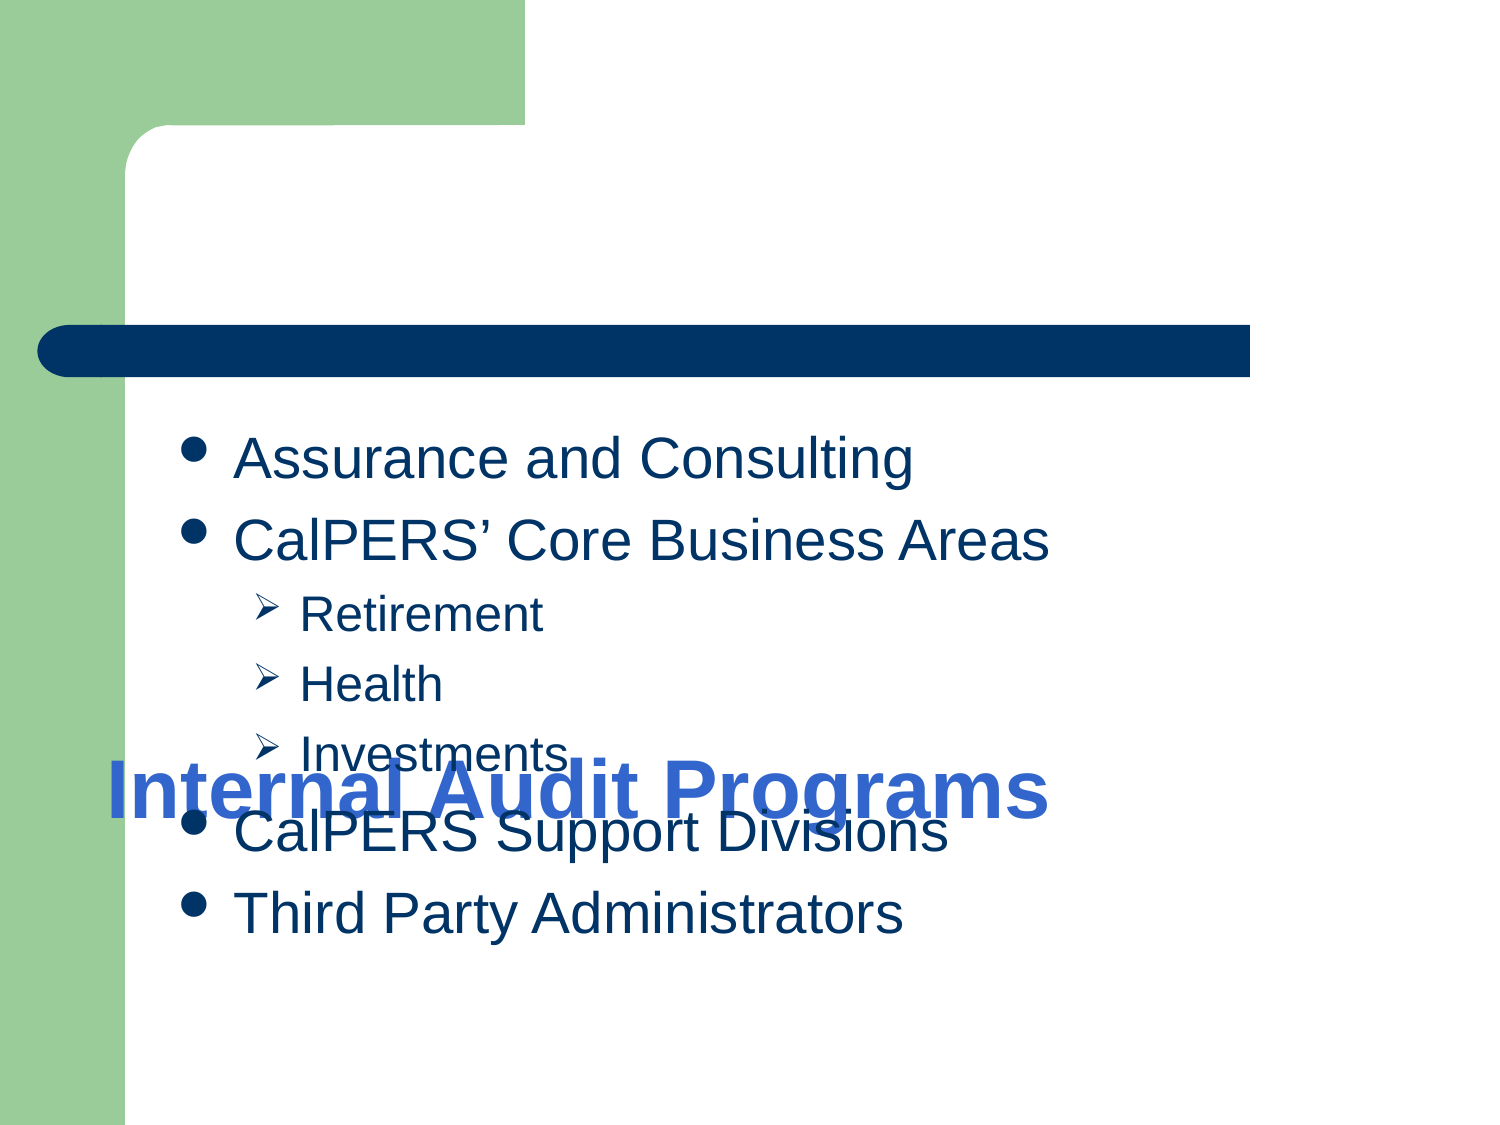

Assurance and Consulting
CalPERS’ Core Business Areas
Retirement
Health
Investments
CalPERS Support Divisions
Third Party Administrators

# Internal Audit Programs